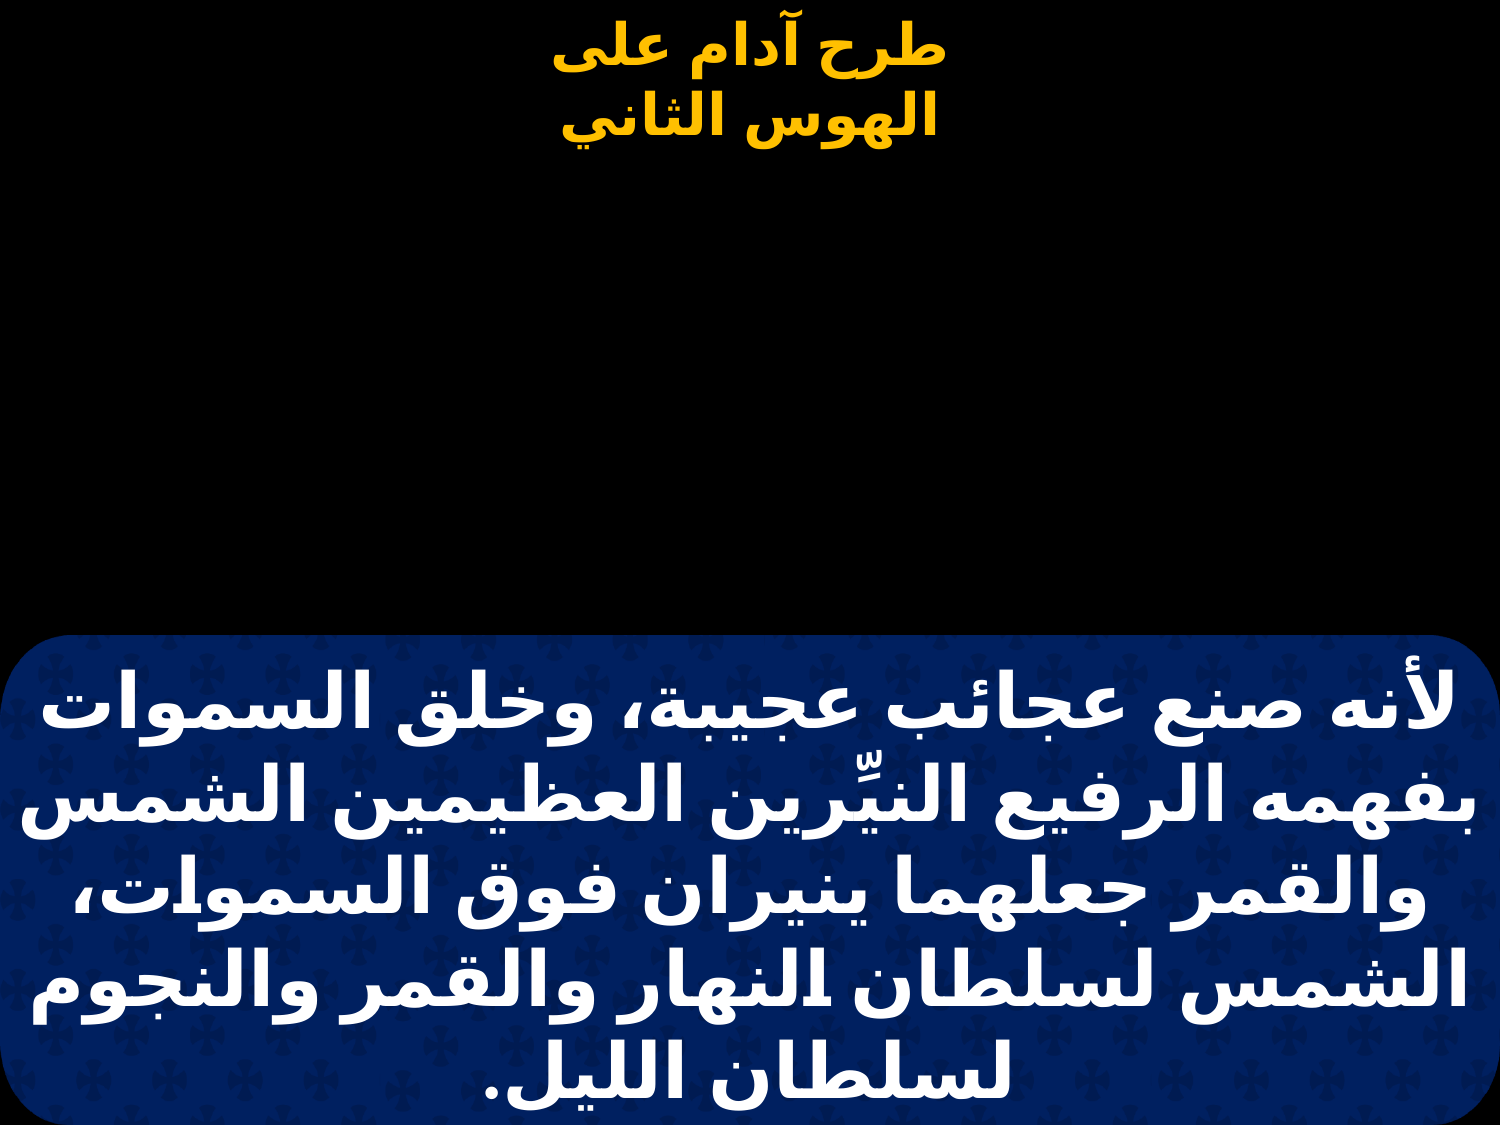

#
لأنه صنع عجائب عجيبة، وخلق السموات بفهمه الرفيع النيِّرين العظيمين الشمس والقمر جعلهما ينيران فوق السموات، الشمس لسلطان النهار والقمر والنجوم لسلطان الليل.